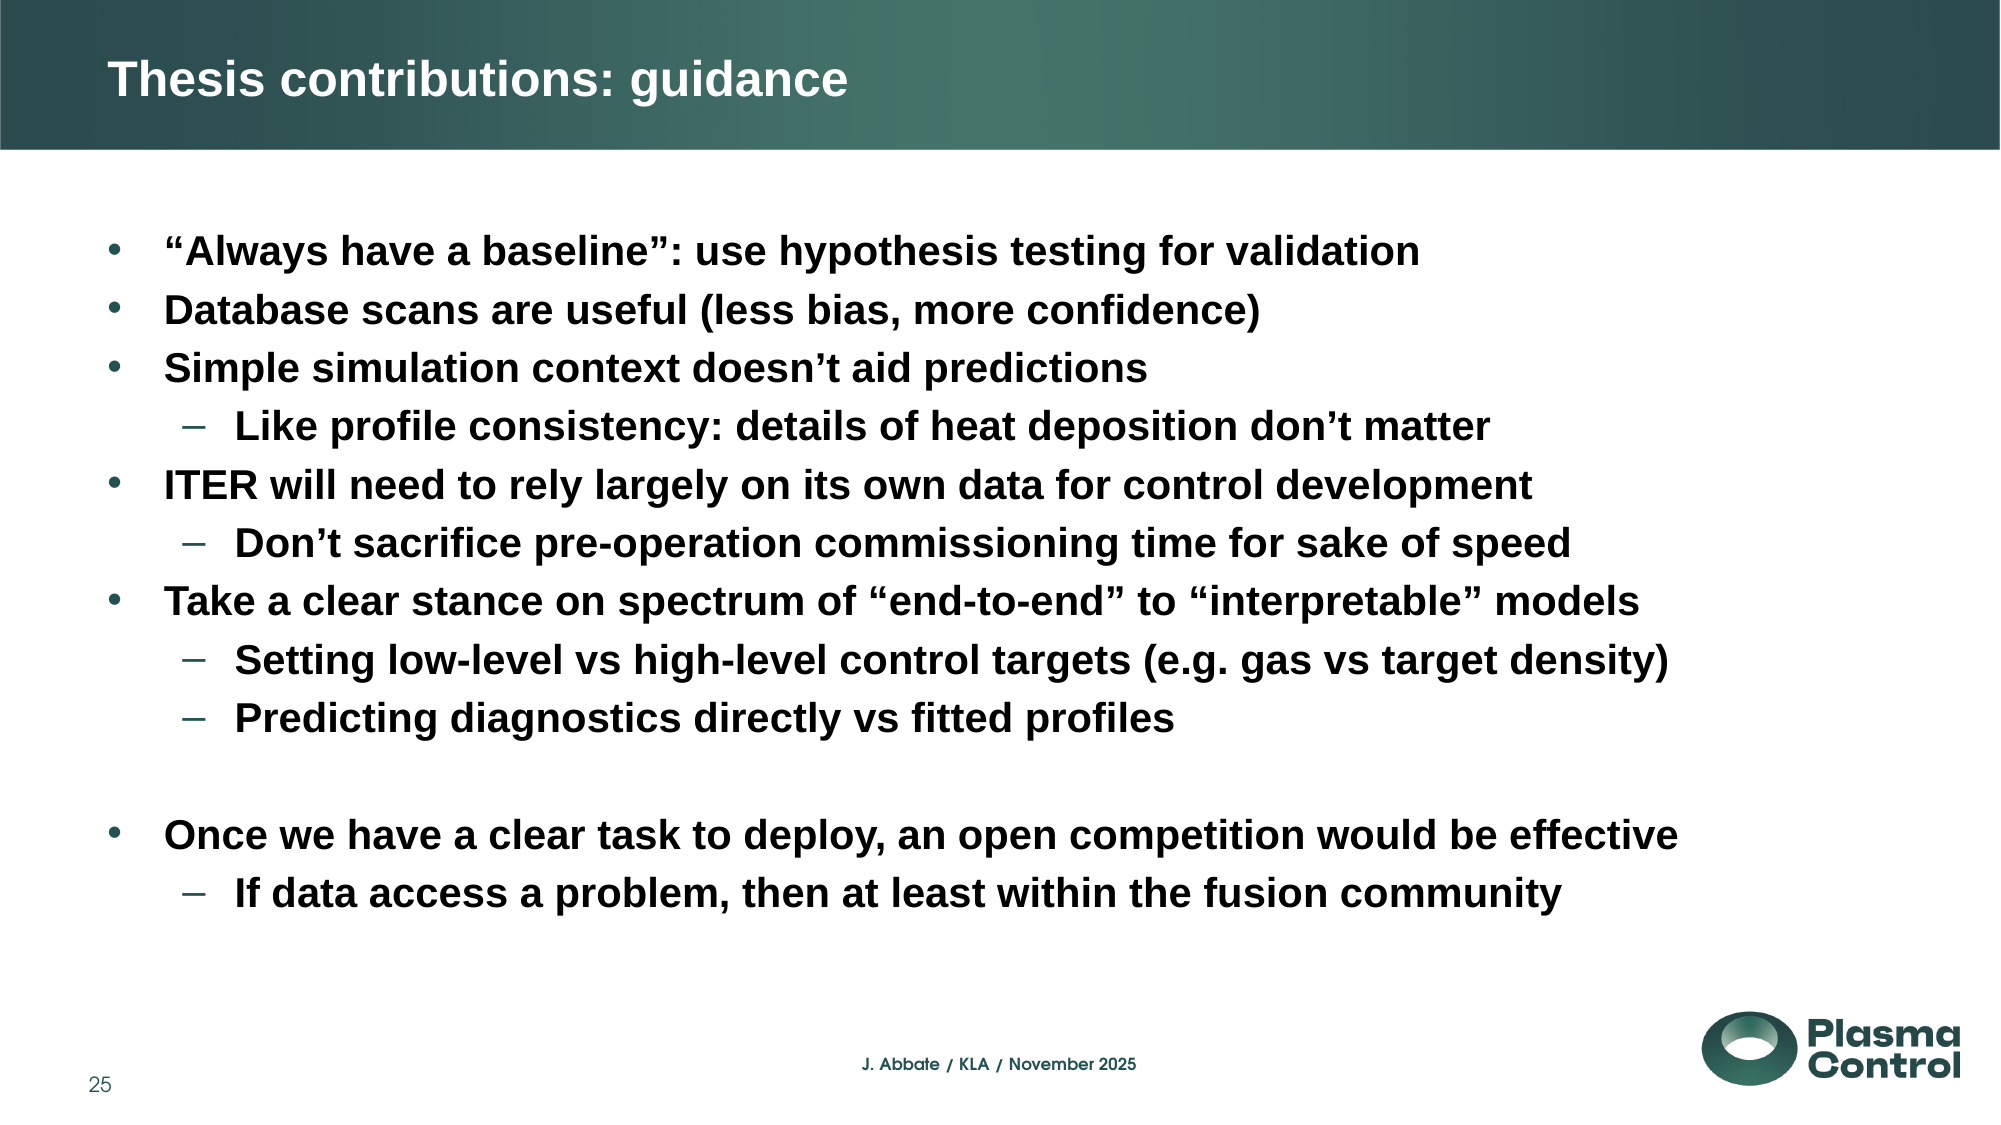

# Thesis contributions: guidance
“Always have a baseline”: use hypothesis testing for validation
Database scans are useful (less bias, more confidence)
Simple simulation context doesn’t aid predictions
Like profile consistency: details of heat deposition don’t matter
ITER will need to rely largely on its own data for control development
Don’t sacrifice pre-operation commissioning time for sake of speed
Take a clear stance on spectrum of “end-to-end” to “interpretable” models
Setting low-level vs high-level control targets (e.g. gas vs target density)
Predicting diagnostics directly vs fitted profiles

Once we have a clear task to deploy, an open competition would be effective
If data access a problem, then at least within the fusion community
25